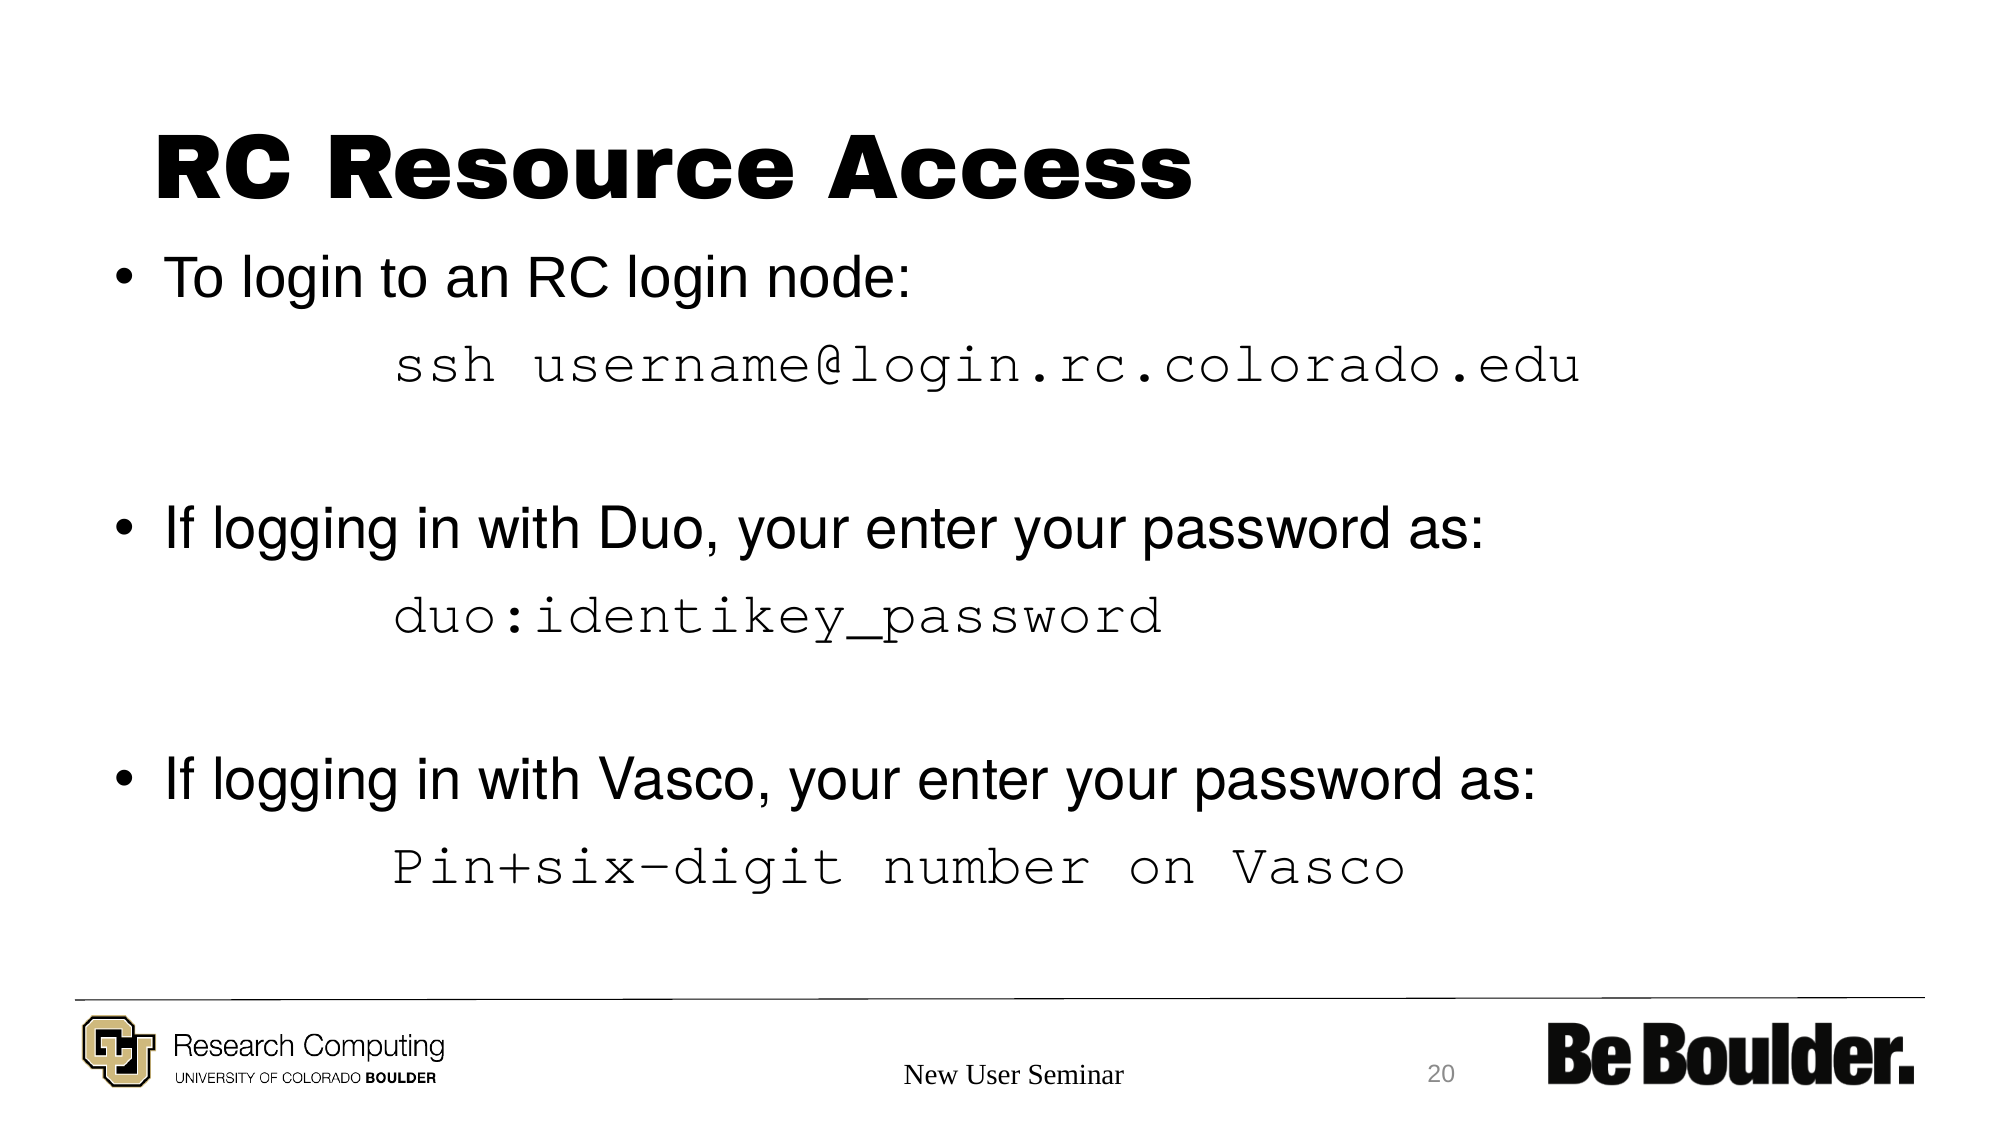

# RC Resource Access
To login to an RC login node:
       ssh username@login.rc.colorado.edu

If logging in with Duo, your enter your password as:
       duo:identikey_password

If logging in with Vasco, your enter your password as:
       Pin+six-digit number on Vasco

New User Seminar
20